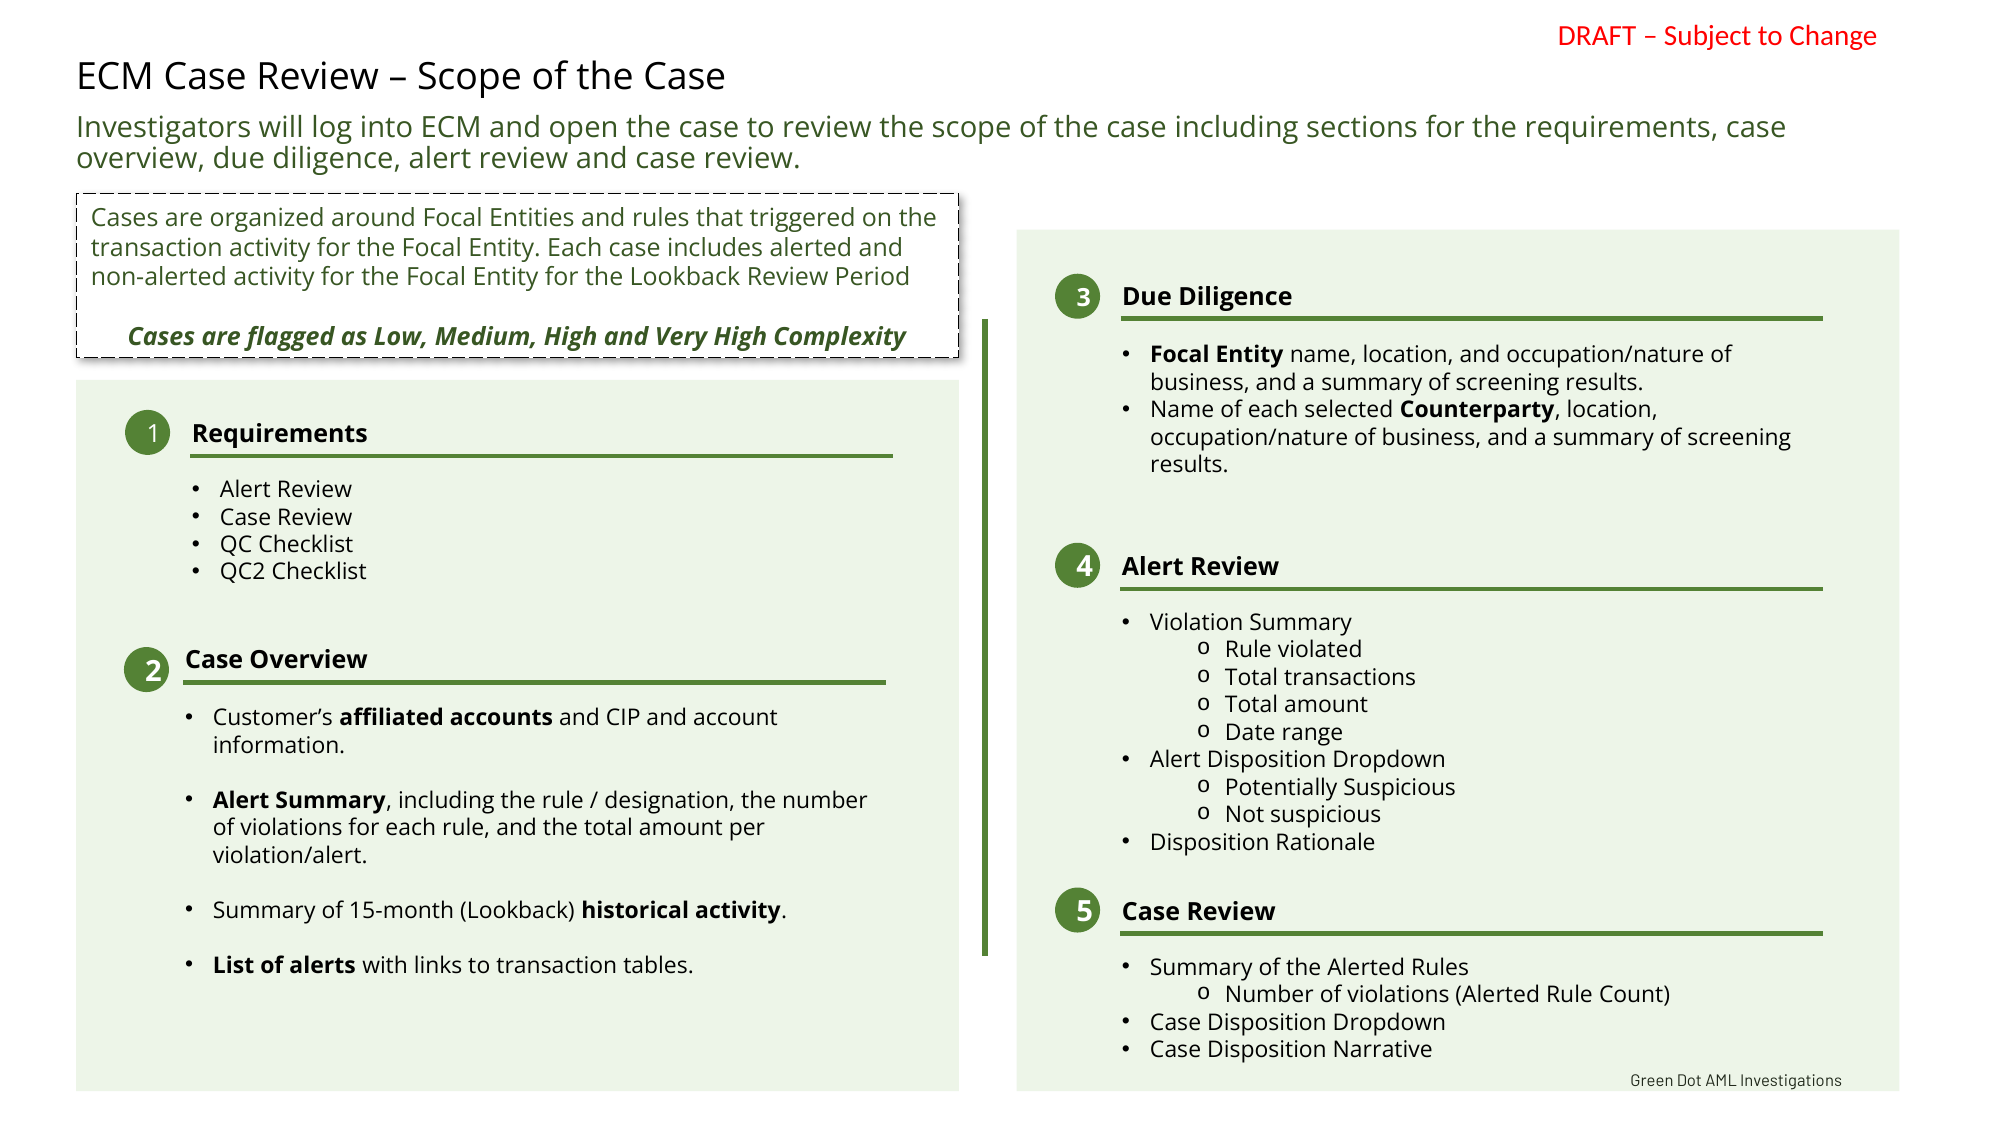

# ECM Case Review – Scope of the Case
Investigators will log into ECM and open the case to review the scope of the case including sections for the requirements, case overview, due diligence, alert review and case review.
Cases are organized around Focal Entities and rules that triggered on the transaction activity for the Focal Entity. Each case includes alerted and non-alerted activity for the Focal Entity for the Lookback Review Period

Cases are flagged as Low, Medium, High and Very High Complexity

Due Diligence

Focal Entity name, location, and occupation/nature of business, and a summary of screening results.
Name of each selected Counterparty, location, occupation/nature of business, and a summary of screening results.
3

1
Requirements

Alert Review
Case Review
QC Checklist
QC2 Checklist
4
Alert Review

Violation Summary
Rule violated
Total transactions
Total amount
Date range
Alert Disposition Dropdown
Potentially Suspicious
Not suspicious
Disposition Rationale
Case Overview

Customer’s affiliated accounts and CIP and account information.

Alert Summary, including the rule / designation, the number of violations for each rule, and the total amount per violation/alert.

Summary of 15-month (Lookback) historical activity.

List of alerts with links to transaction tables.
2
5
Case Review

Summary of the Alerted Rules
Number of violations (Alerted Rule Count)
Case Disposition Dropdown
Case Disposition Narrative